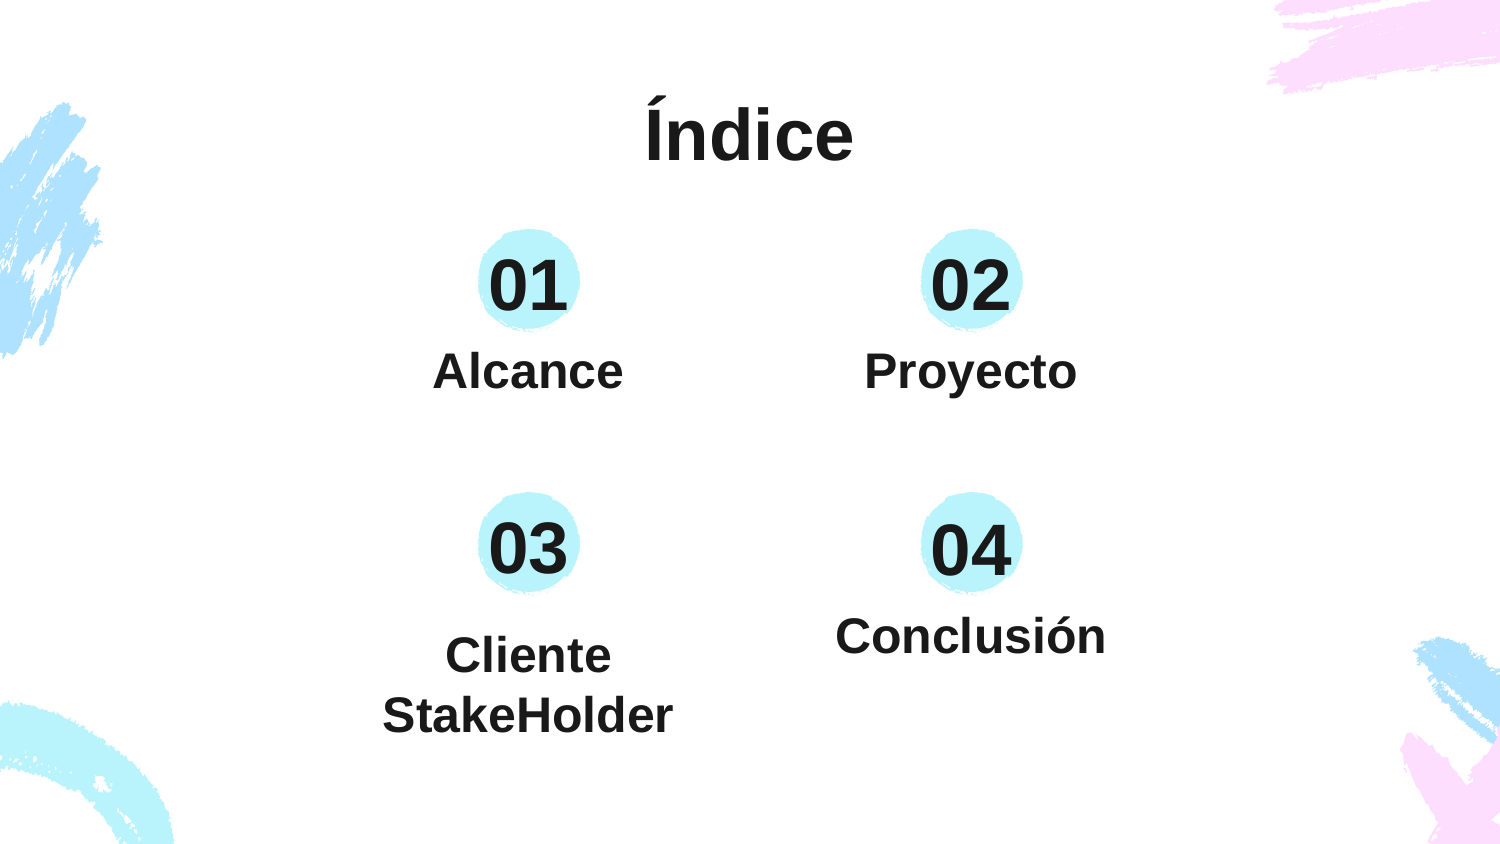

# Índice

01
02
Alcance
Proyecto

03
04
Cliente
StakeHolder
Conclusión